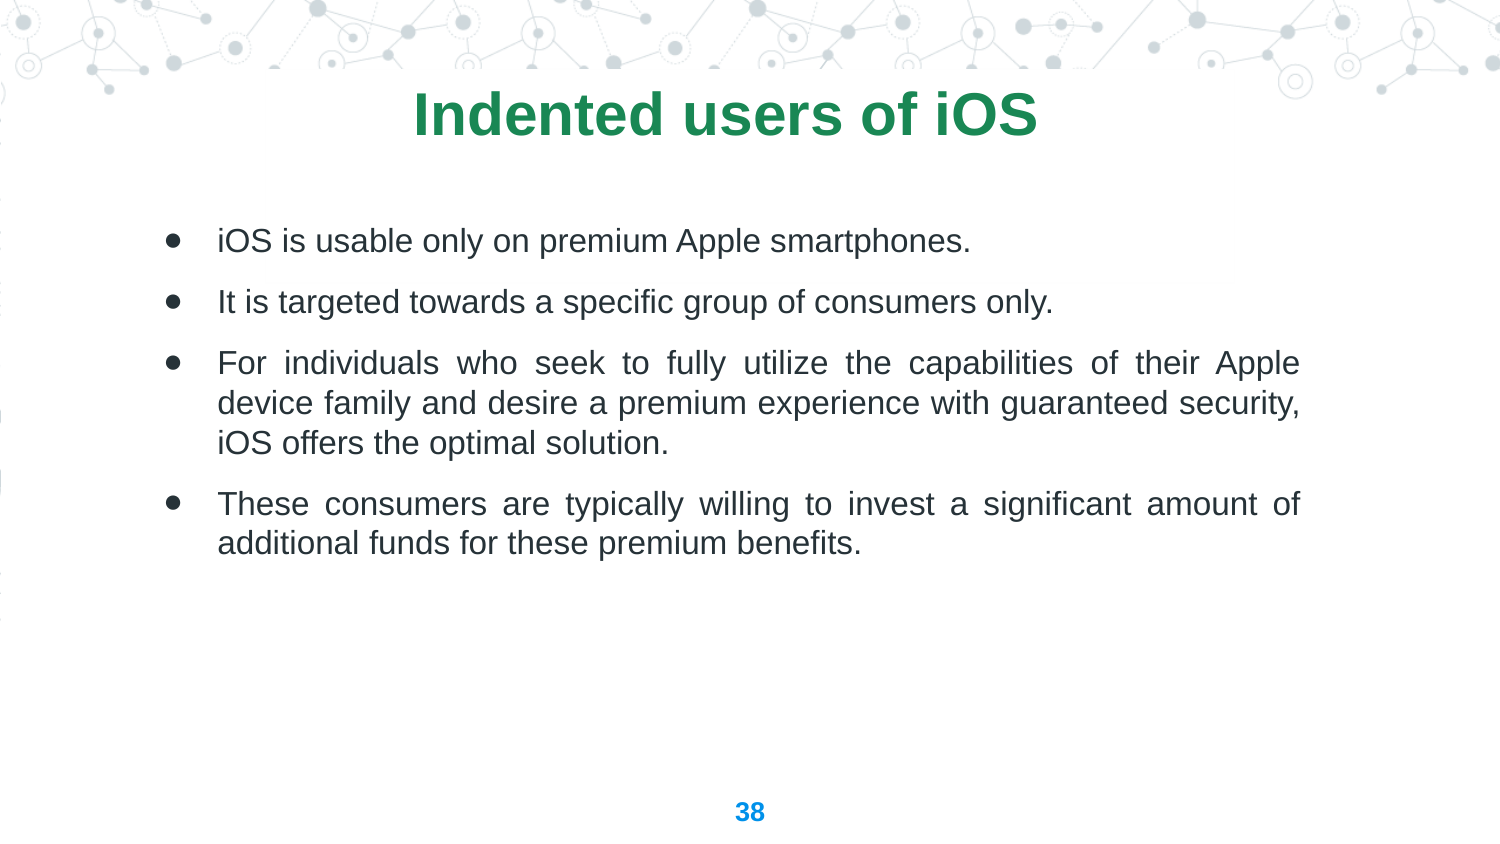

Indented users of iOS

iOS is usable only on premium Apple smartphones.
It is targeted towards a specific group of consumers only.
For individuals who seek to fully utilize the capabilities of their Apple device family and desire a premium experience with guaranteed security, iOS offers the optimal solution.
These consumers are typically willing to invest a significant amount of additional funds for these premium benefits.

38